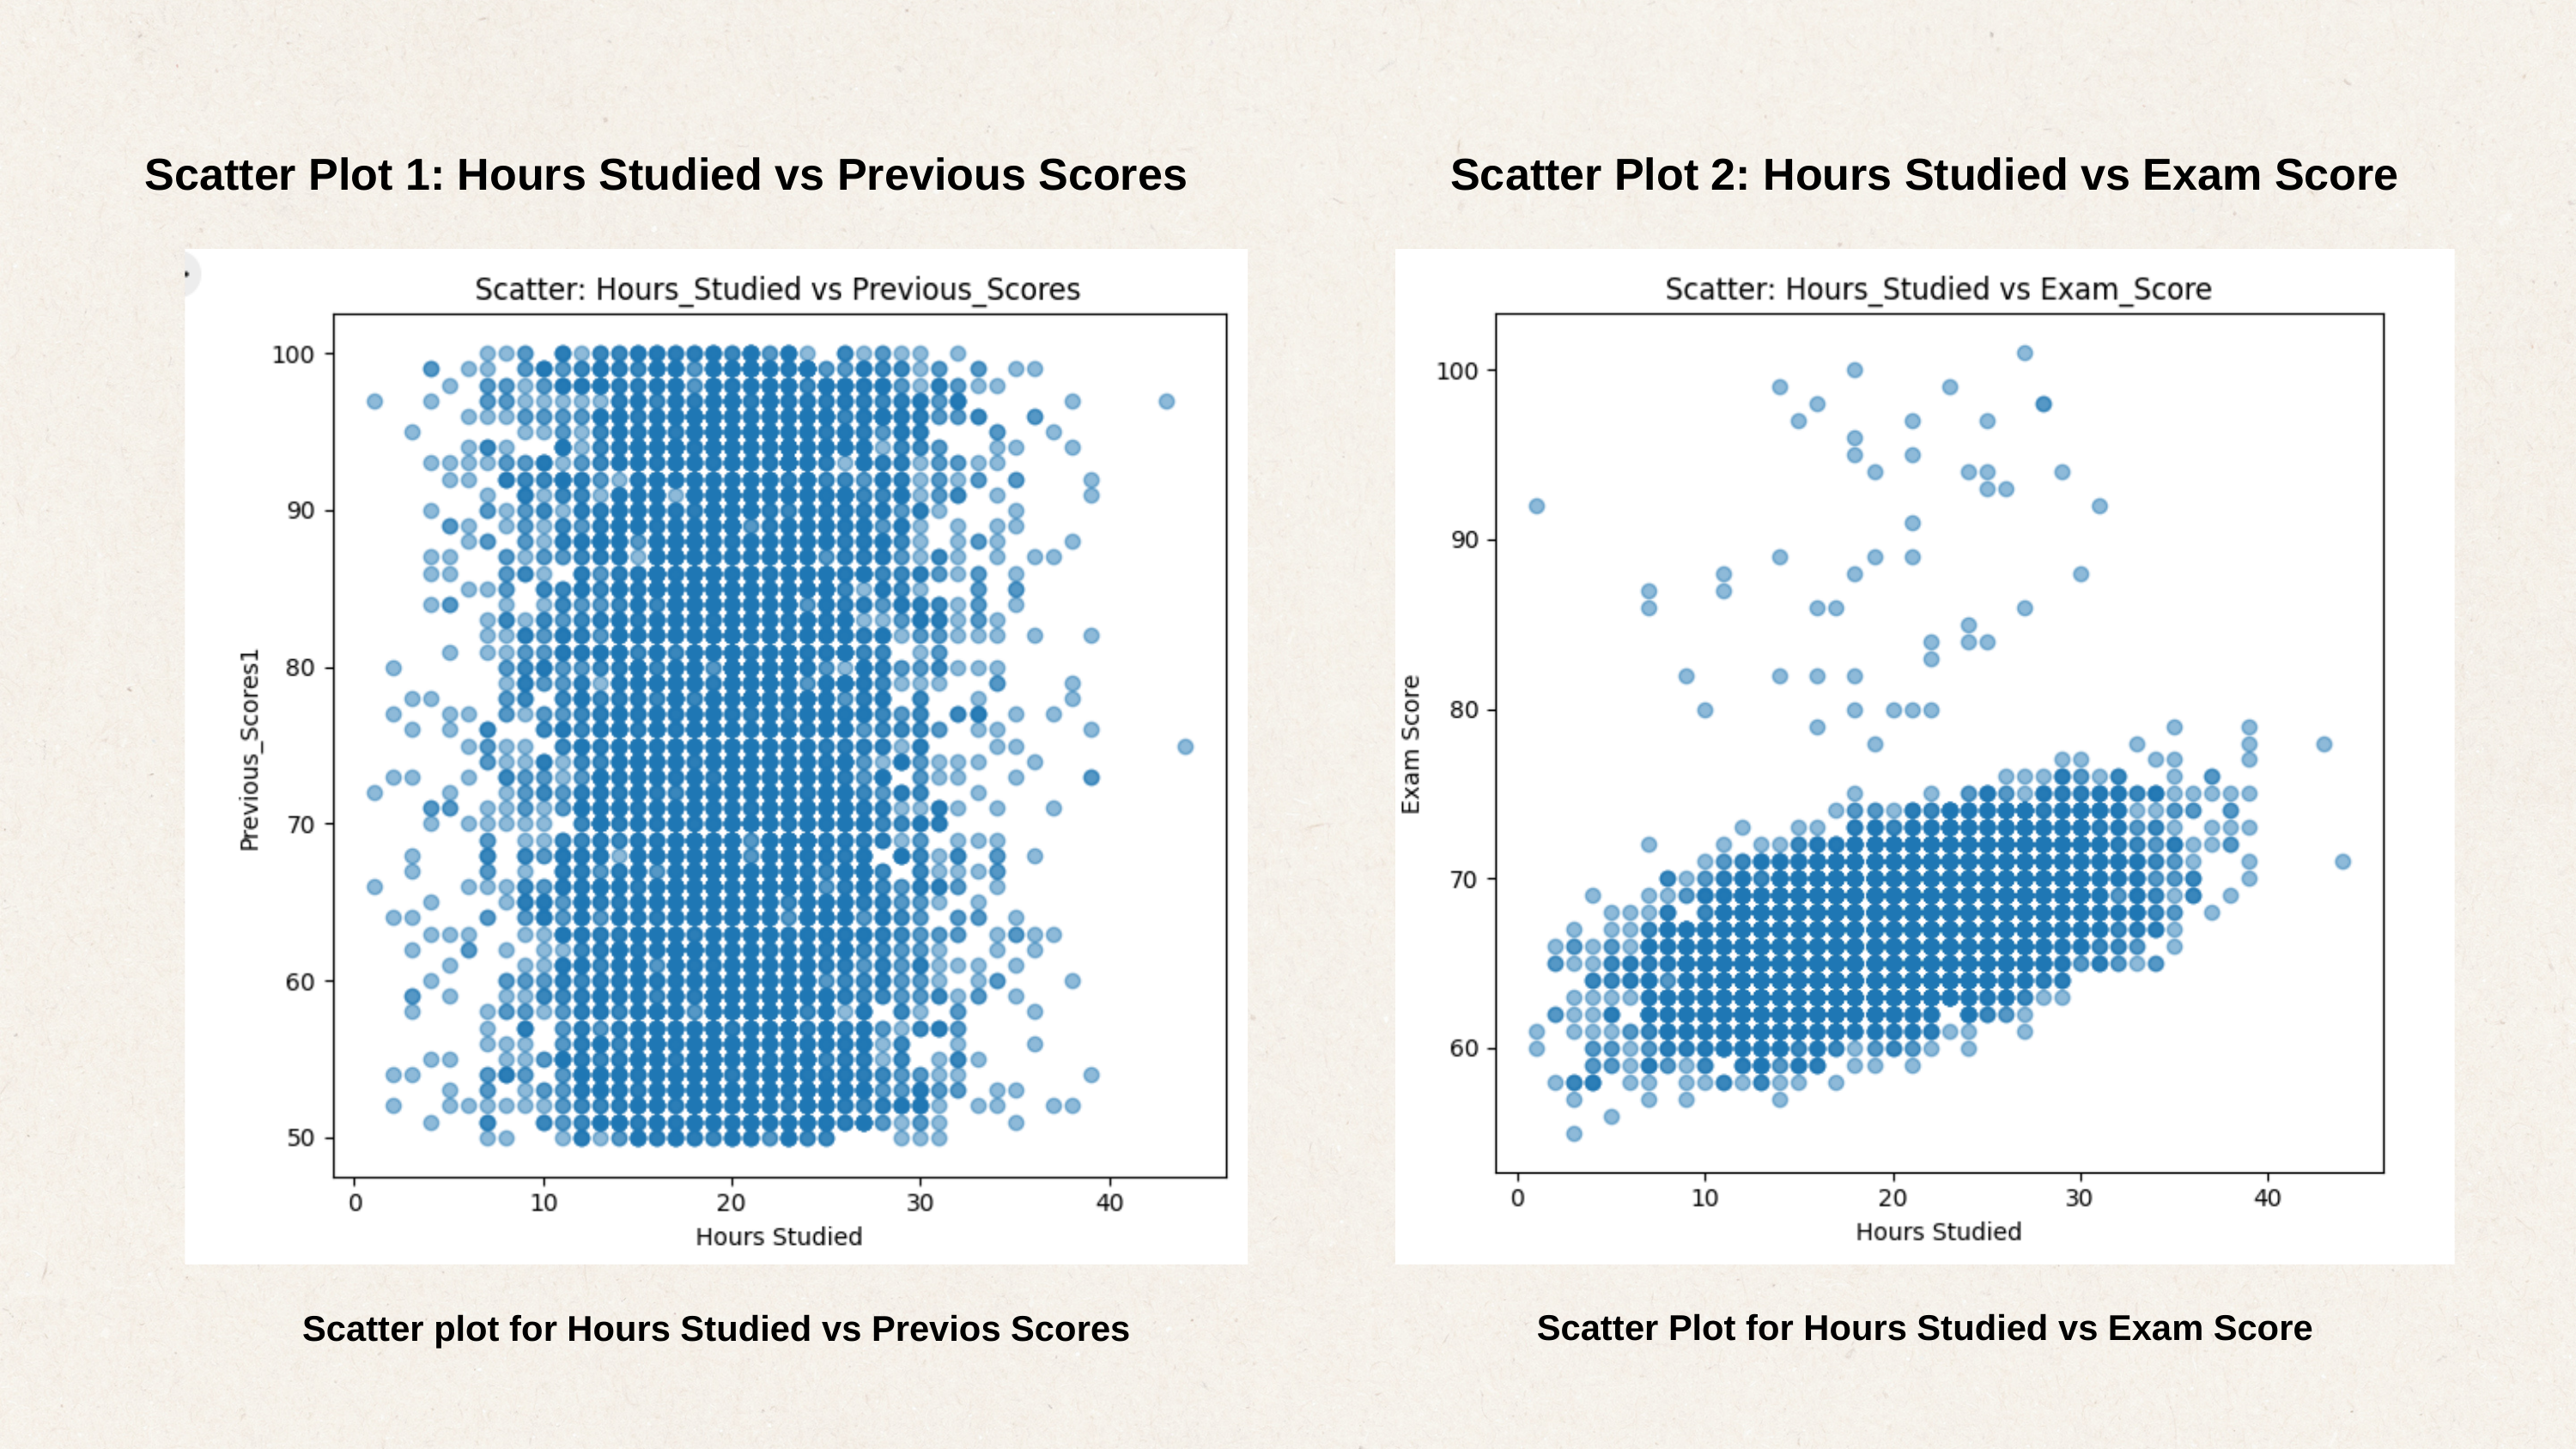

Scatter Plot 1: Hours Studied vs Previous Scores
Scatter Plot 2: Hours Studied vs Exam Score

Scatter plot for Hours Studied vs Previos Scores
Scatter Plot for Hours Studied vs Exam Score